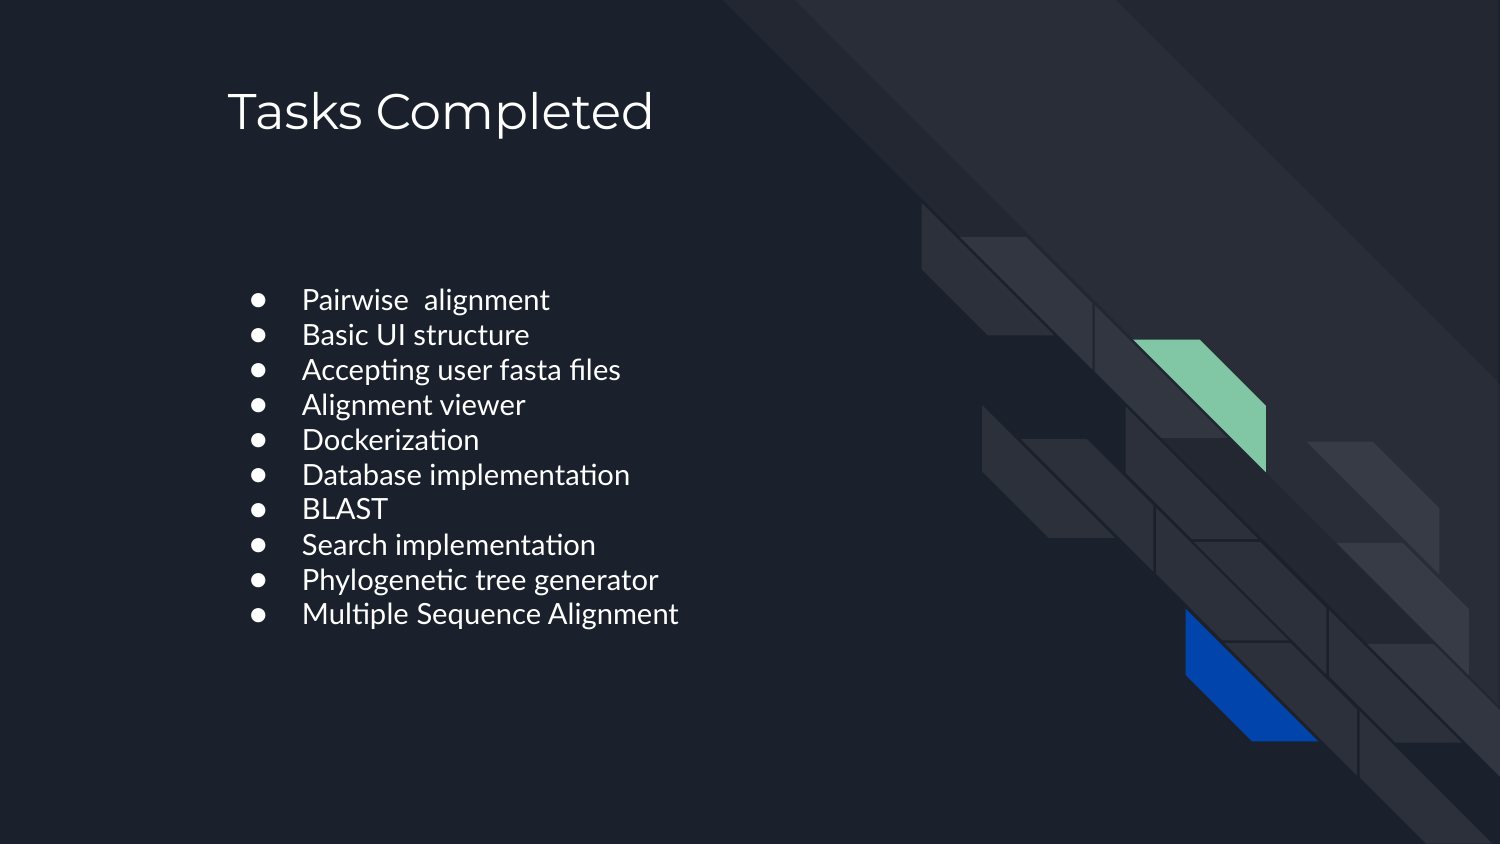

# Tasks Completed
Pairwise  alignment
Basic UI structure
Accepting user fasta files
Alignment viewer
Dockerization
Database implementation
BLAST
Search implementation
Phylogenetic tree generator
Multiple Sequence Alignment